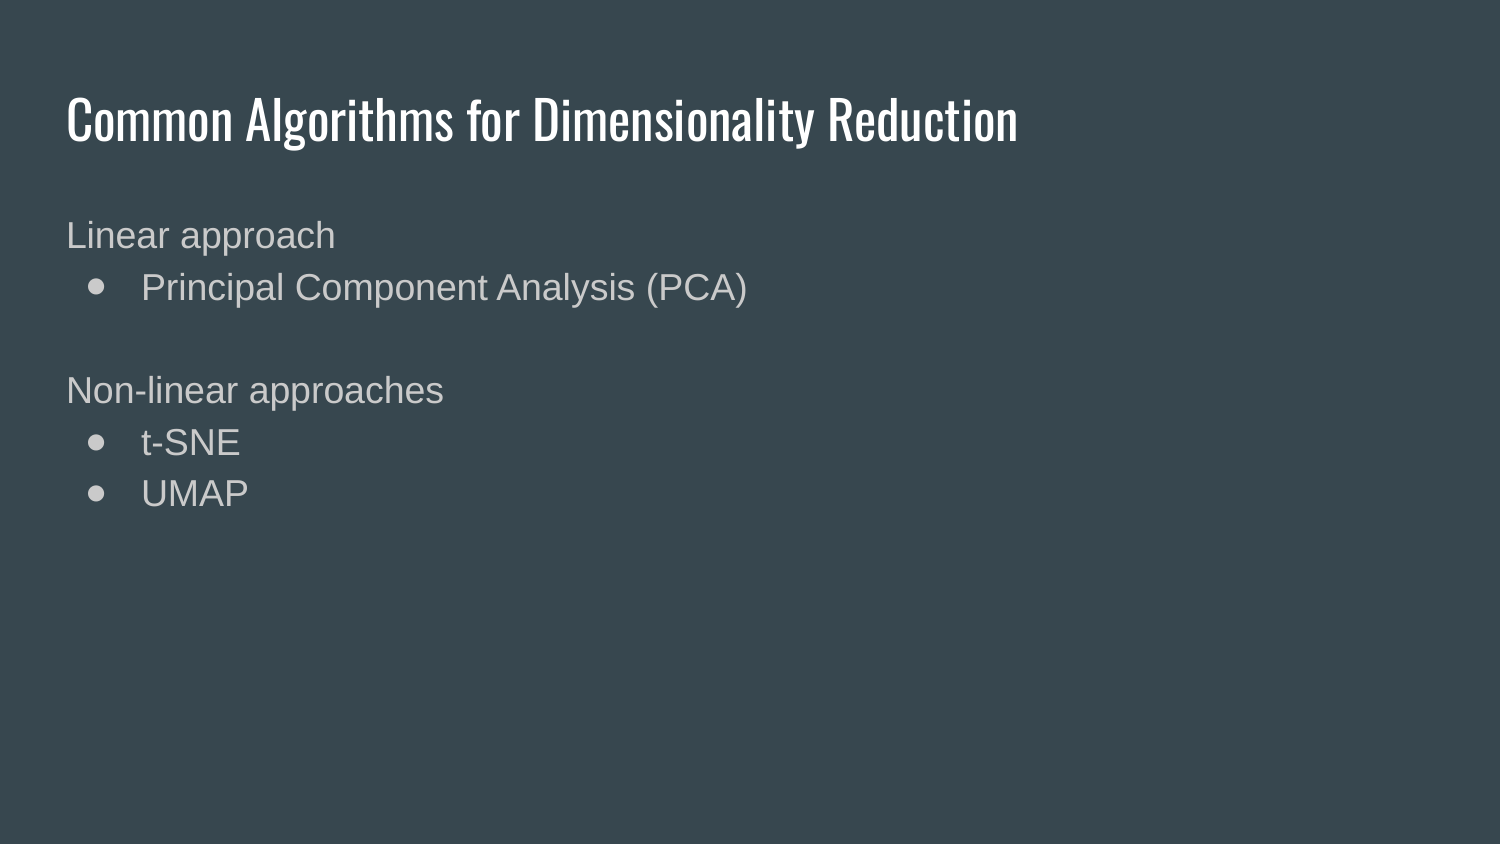

# Common Algorithms for Dimensionality Reduction
Linear approach
Principal Component Analysis (PCA)

Non-linear approaches
t-SNE
UMAP